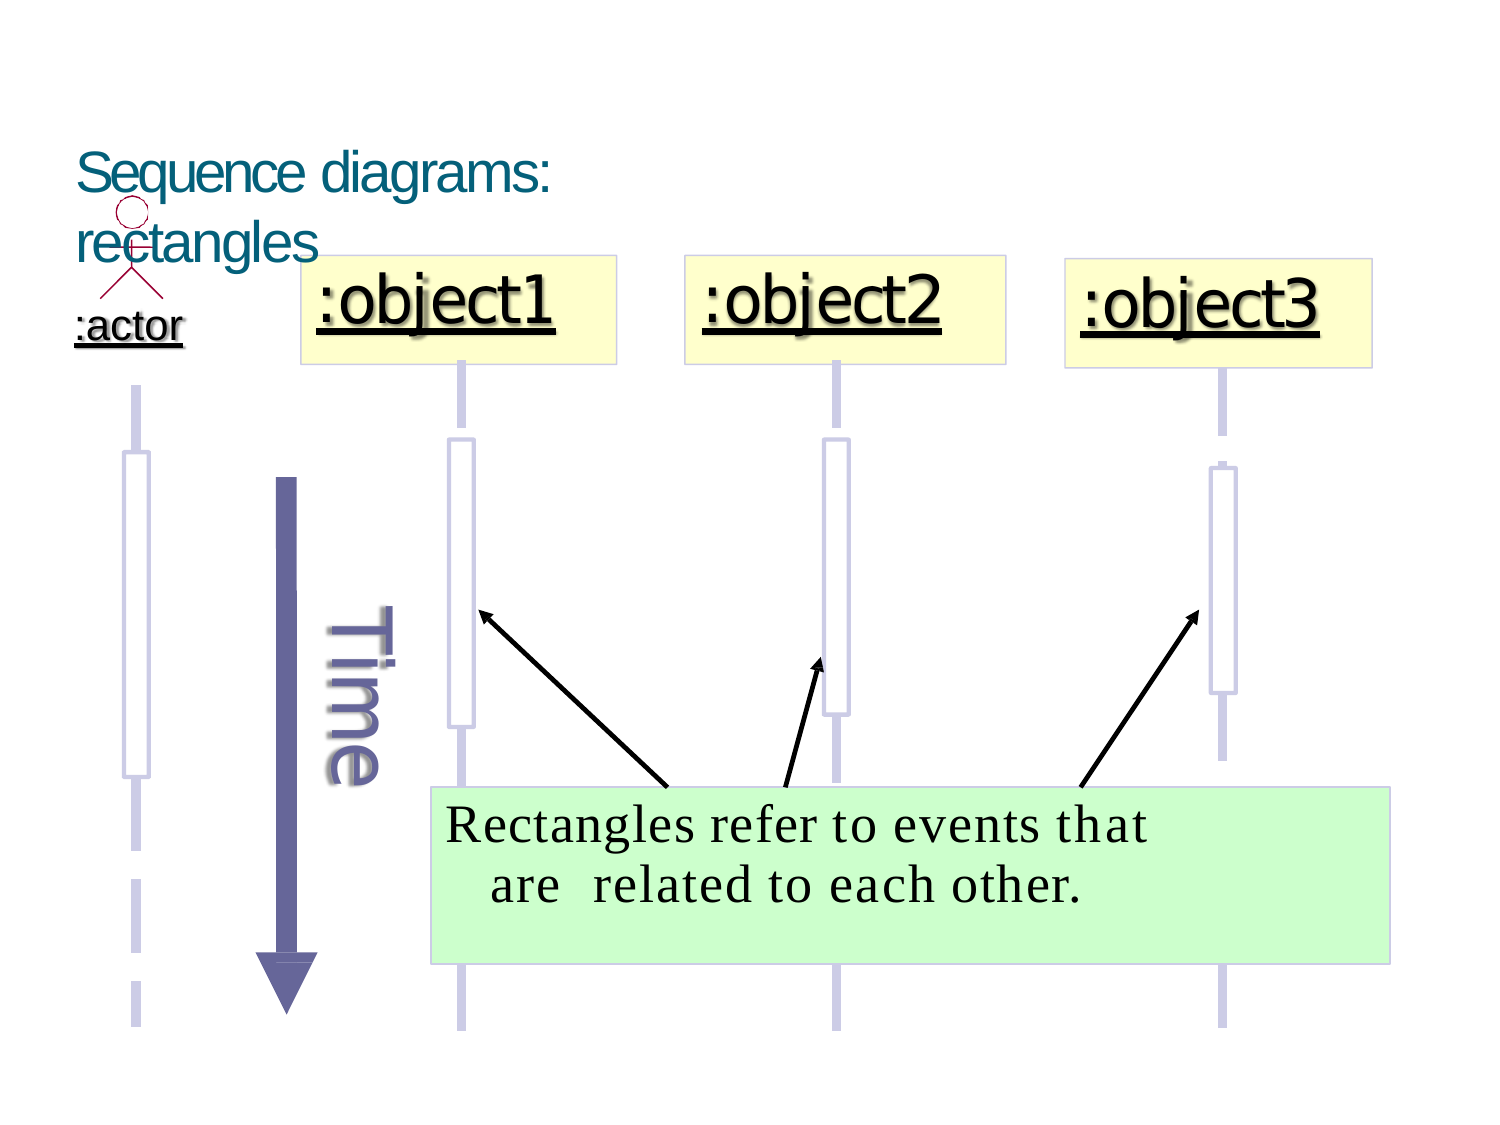

# Sequence diagrams: rectangles

:object1	:object2

:object3

:actor

Time

Rectangles refer to events that are  related to each other.